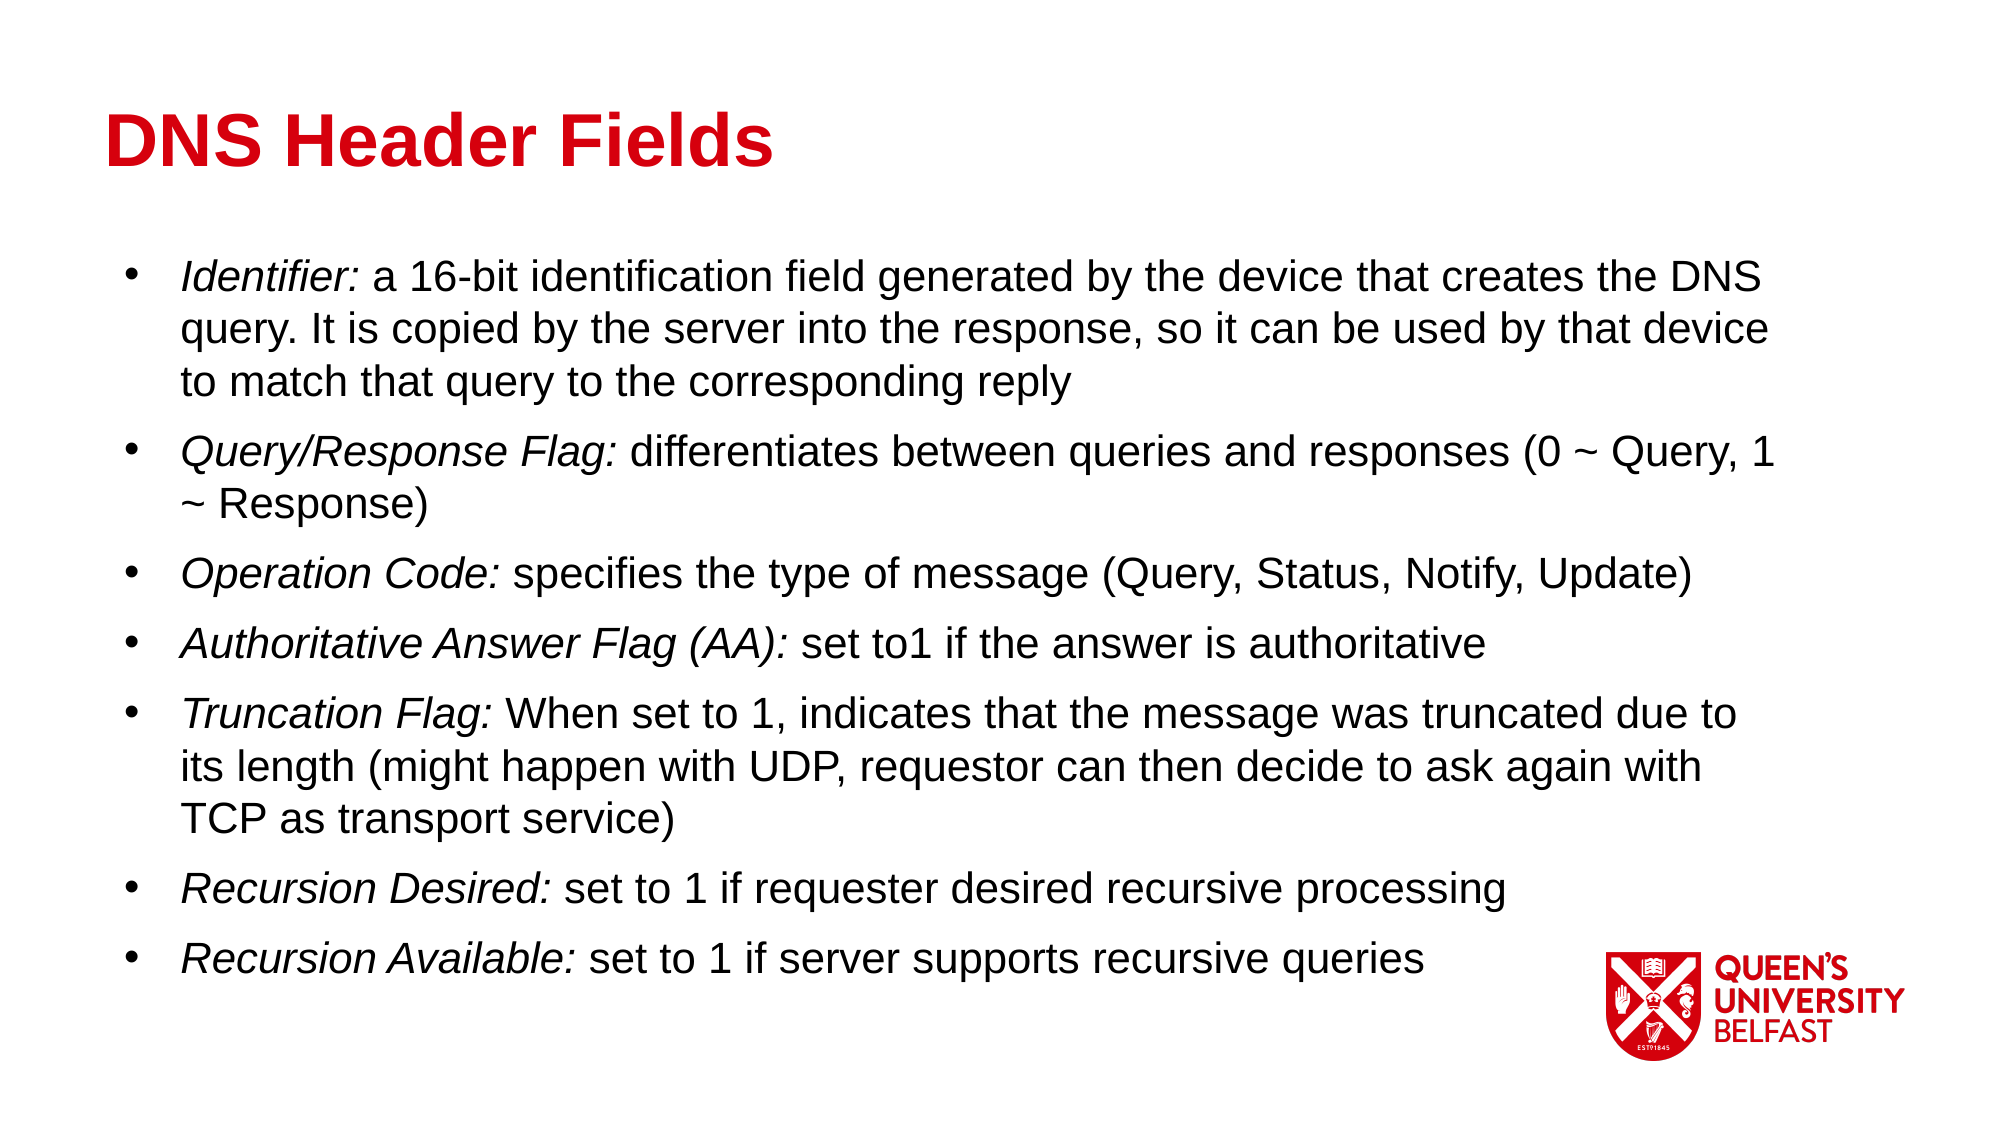

DNS Header Fields
Identifier: a 16-bit identification field generated by the device that creates the DNS query. It is copied by the server into the response, so it can be used by that device to match that query to the corresponding reply
Query/Response Flag: differentiates between queries and responses (0 ~ Query, 1 ~ Response)
Operation Code: specifies the type of message (Query, Status, Notify, Update)
Authoritative Answer Flag (AA): set to1 if the answer is authoritative
Truncation Flag: When set to 1, indicates that the message was truncated due to its length (might happen with UDP, requestor can then decide to ask again with TCP as transport service)
Recursion Desired: set to 1 if requester desired recursive processing
Recursion Available: set to 1 if server supports recursive queries